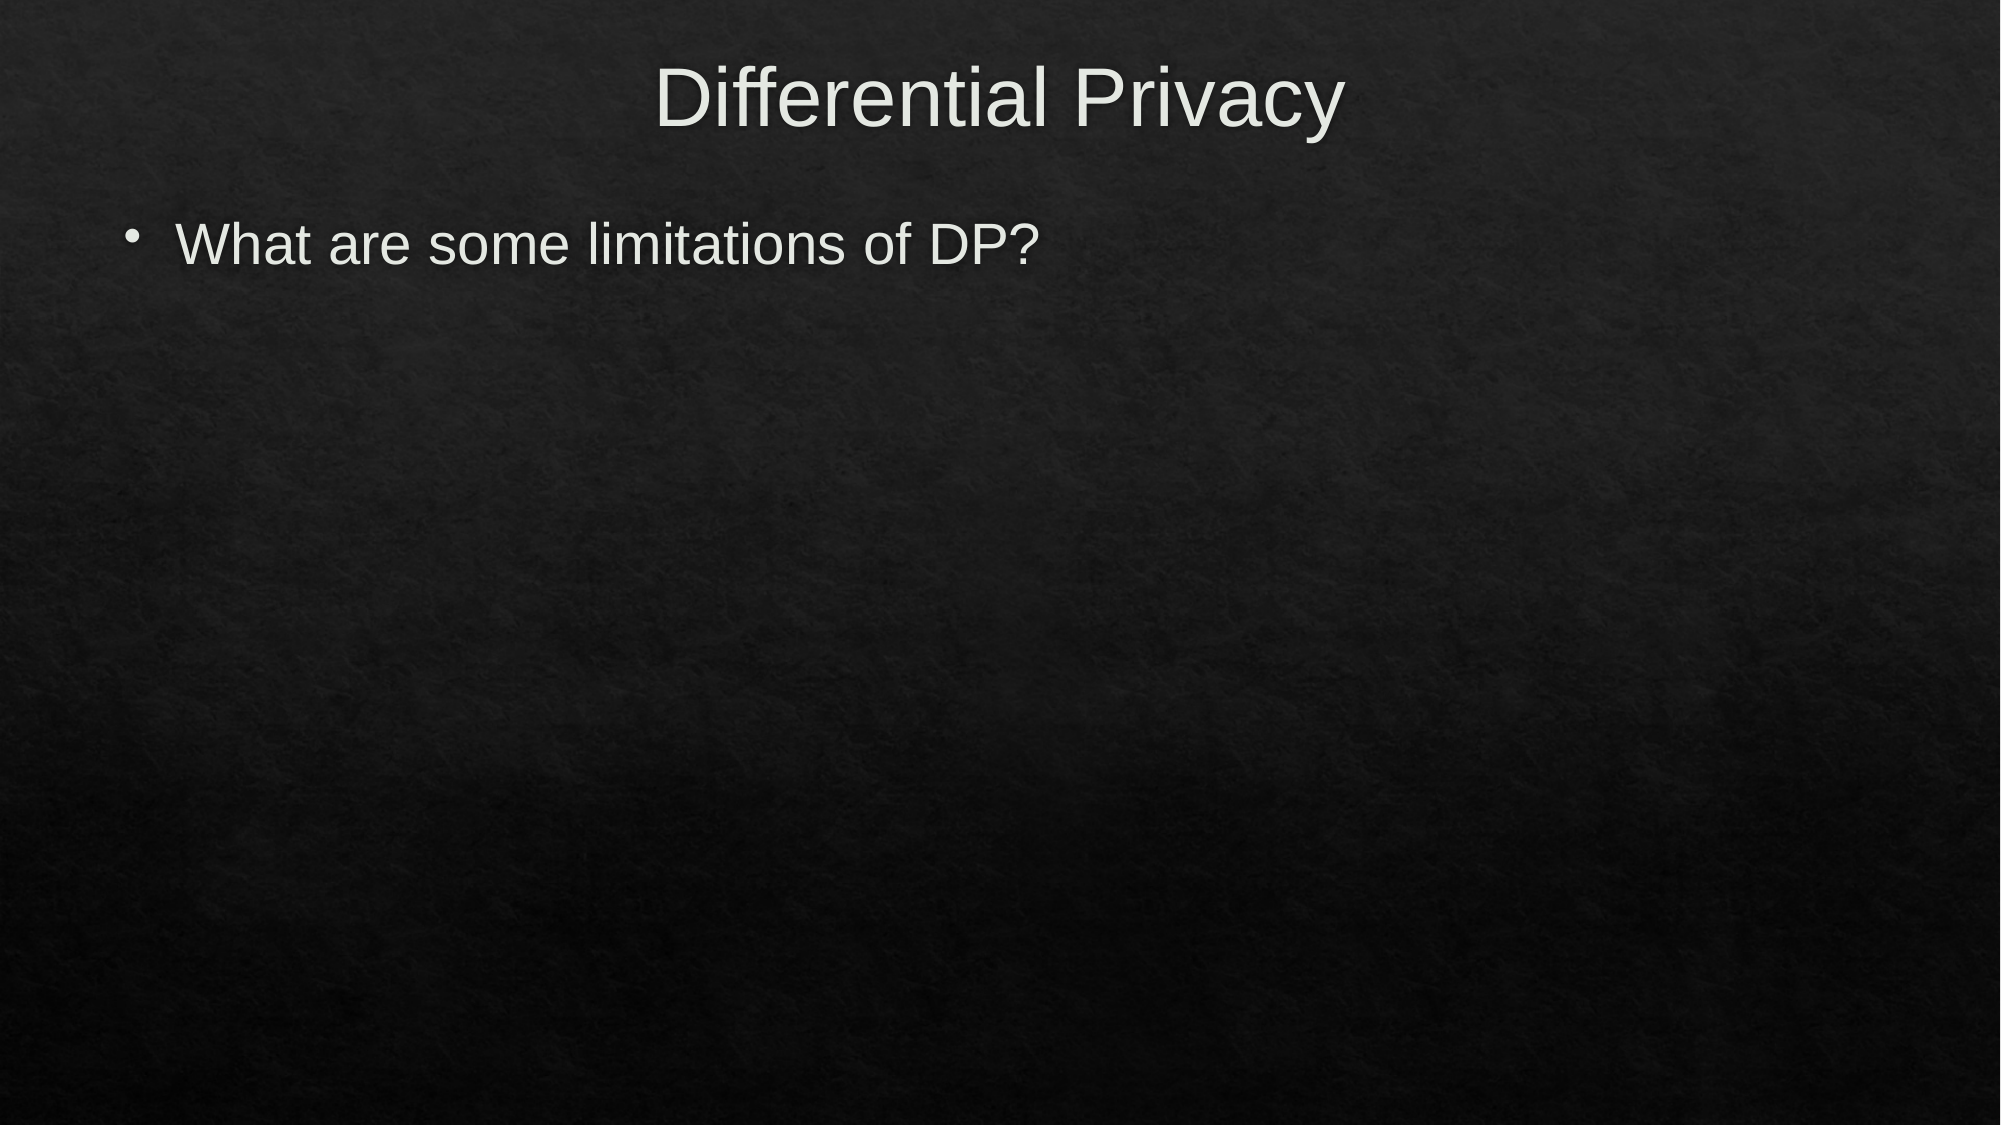

# Differential Privacy
What are some limitations of DP?